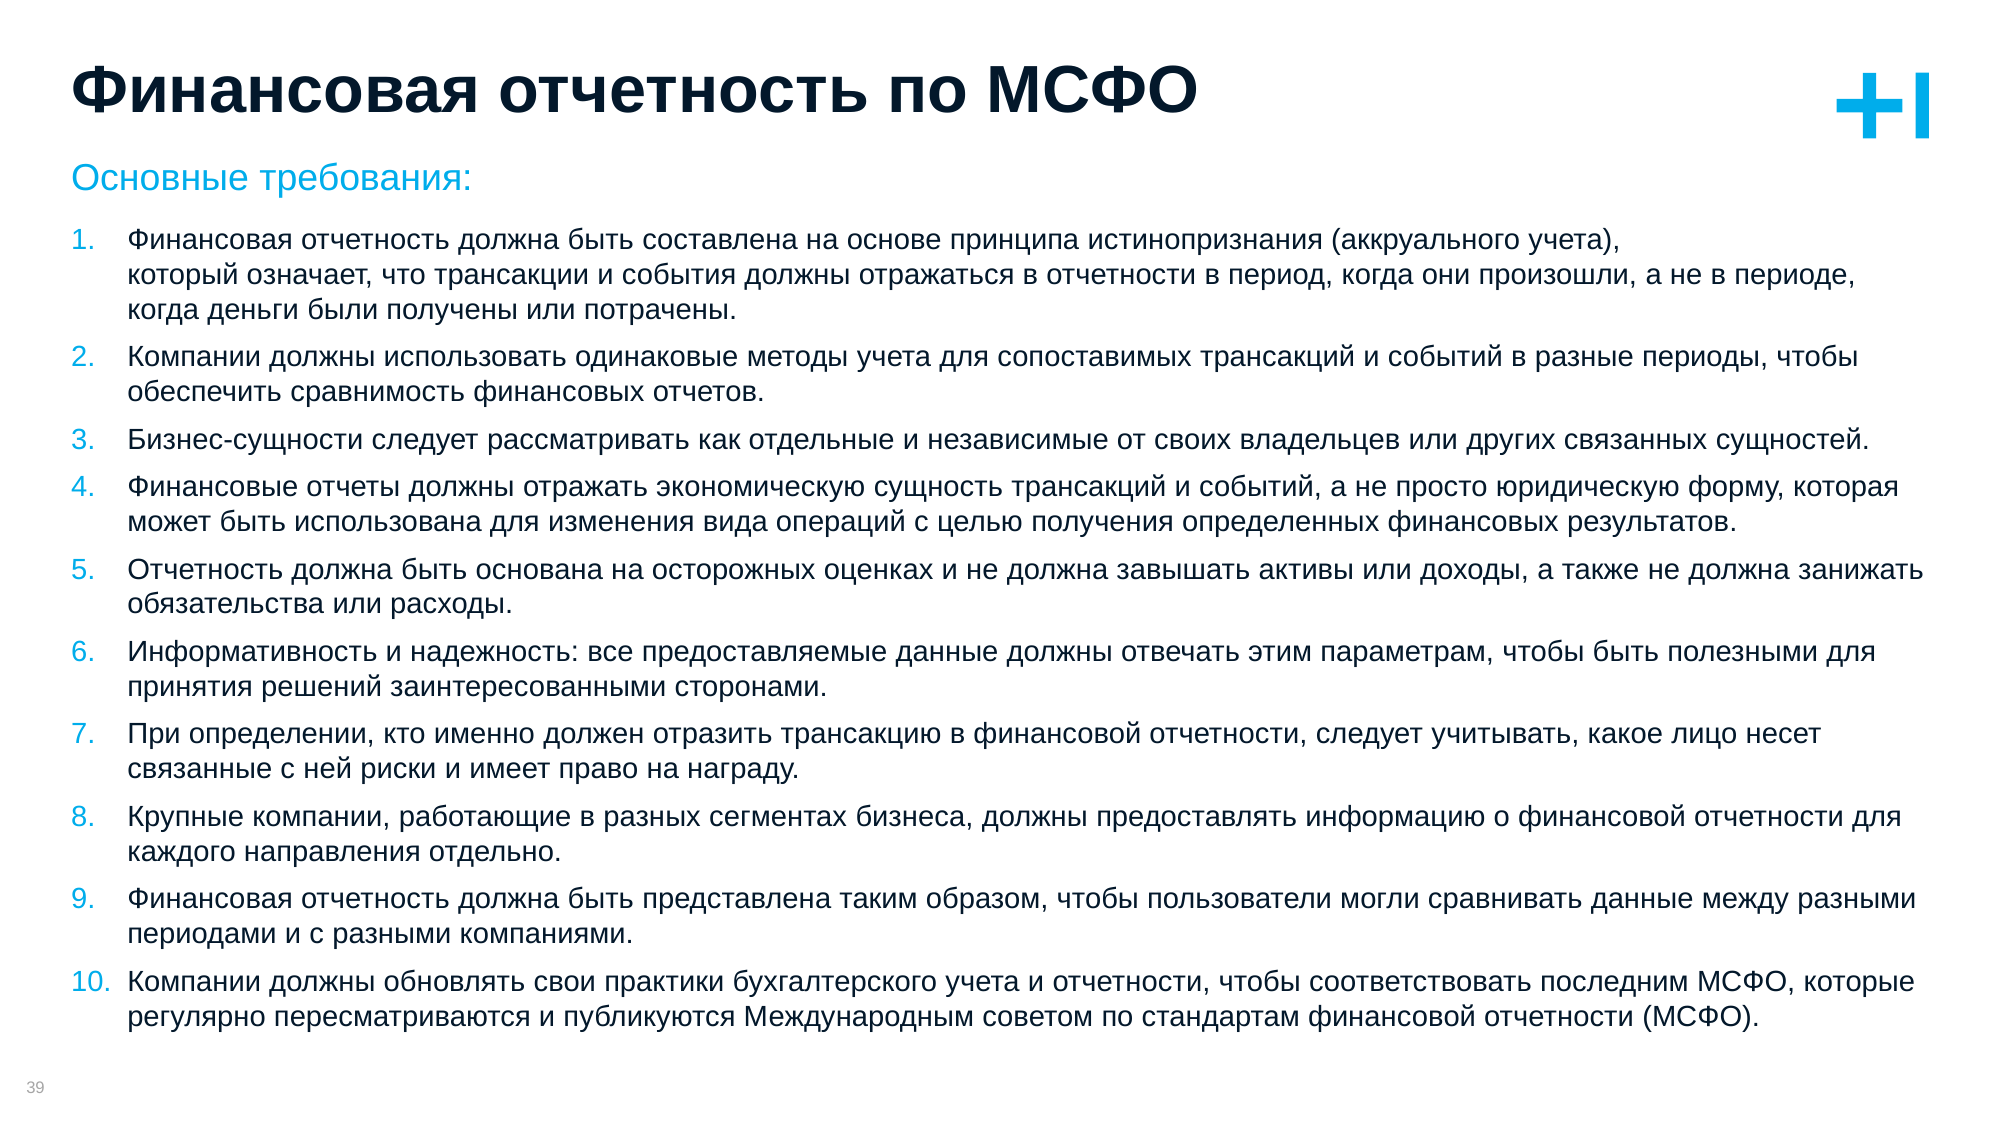

# Финансовая отчетность по МСФО
Основные требования:
Финансовая отчетность должна быть составлена на основе принципа истинопризнания (аккруального учета),
который означает, что трансакции и события должны отражаться в отчетности в период, когда они произошли, а не в периоде,
когда деньги были получены или потрачены.
Компании должны использовать одинаковые методы учета для сопоставимых трансакций и событий в разные периоды, чтобы обеспечить сравнимость финансовых отчетов.
Бизнес-сущности следует рассматривать как отдельные и независимые от своих владельцев или других связанных сущностей.
Финансовые отчеты должны отражать экономическую сущность трансакций и событий, а не просто юридическую форму, которая может быть использована для изменения вида операций с целью получения определенных финансовых результатов.
Отчетность должна быть основана на осторожных оценках и не должна завышать активы или доходы, а также не должна занижать обязательства или расходы.
Информативность и надежность: все предоставляемые данные должны отвечать этим параметрам, чтобы быть полезными для принятия решений заинтересованными сторонами.
При определении, кто именно должен отразить трансакцию в финансовой отчетности, следует учитывать, какое лицо несет связанные с ней риски и имеет право на награду.
Крупные компании, работающие в разных сегментах бизнеса, должны предоставлять информацию о финансовой отчетности для каждого направления отдельно.
Финансовая отчетность должна быть представлена таким образом, чтобы пользователи могли сравнивать данные между разными периодами и с разными компаниями.
Компании должны обновлять свои практики бухгалтерского учета и отчетности, чтобы соответствовать последним МСФО, которые регулярно пересматриваются и публикуются Международным советом по стандартам финансовой отчетности (МСФО).